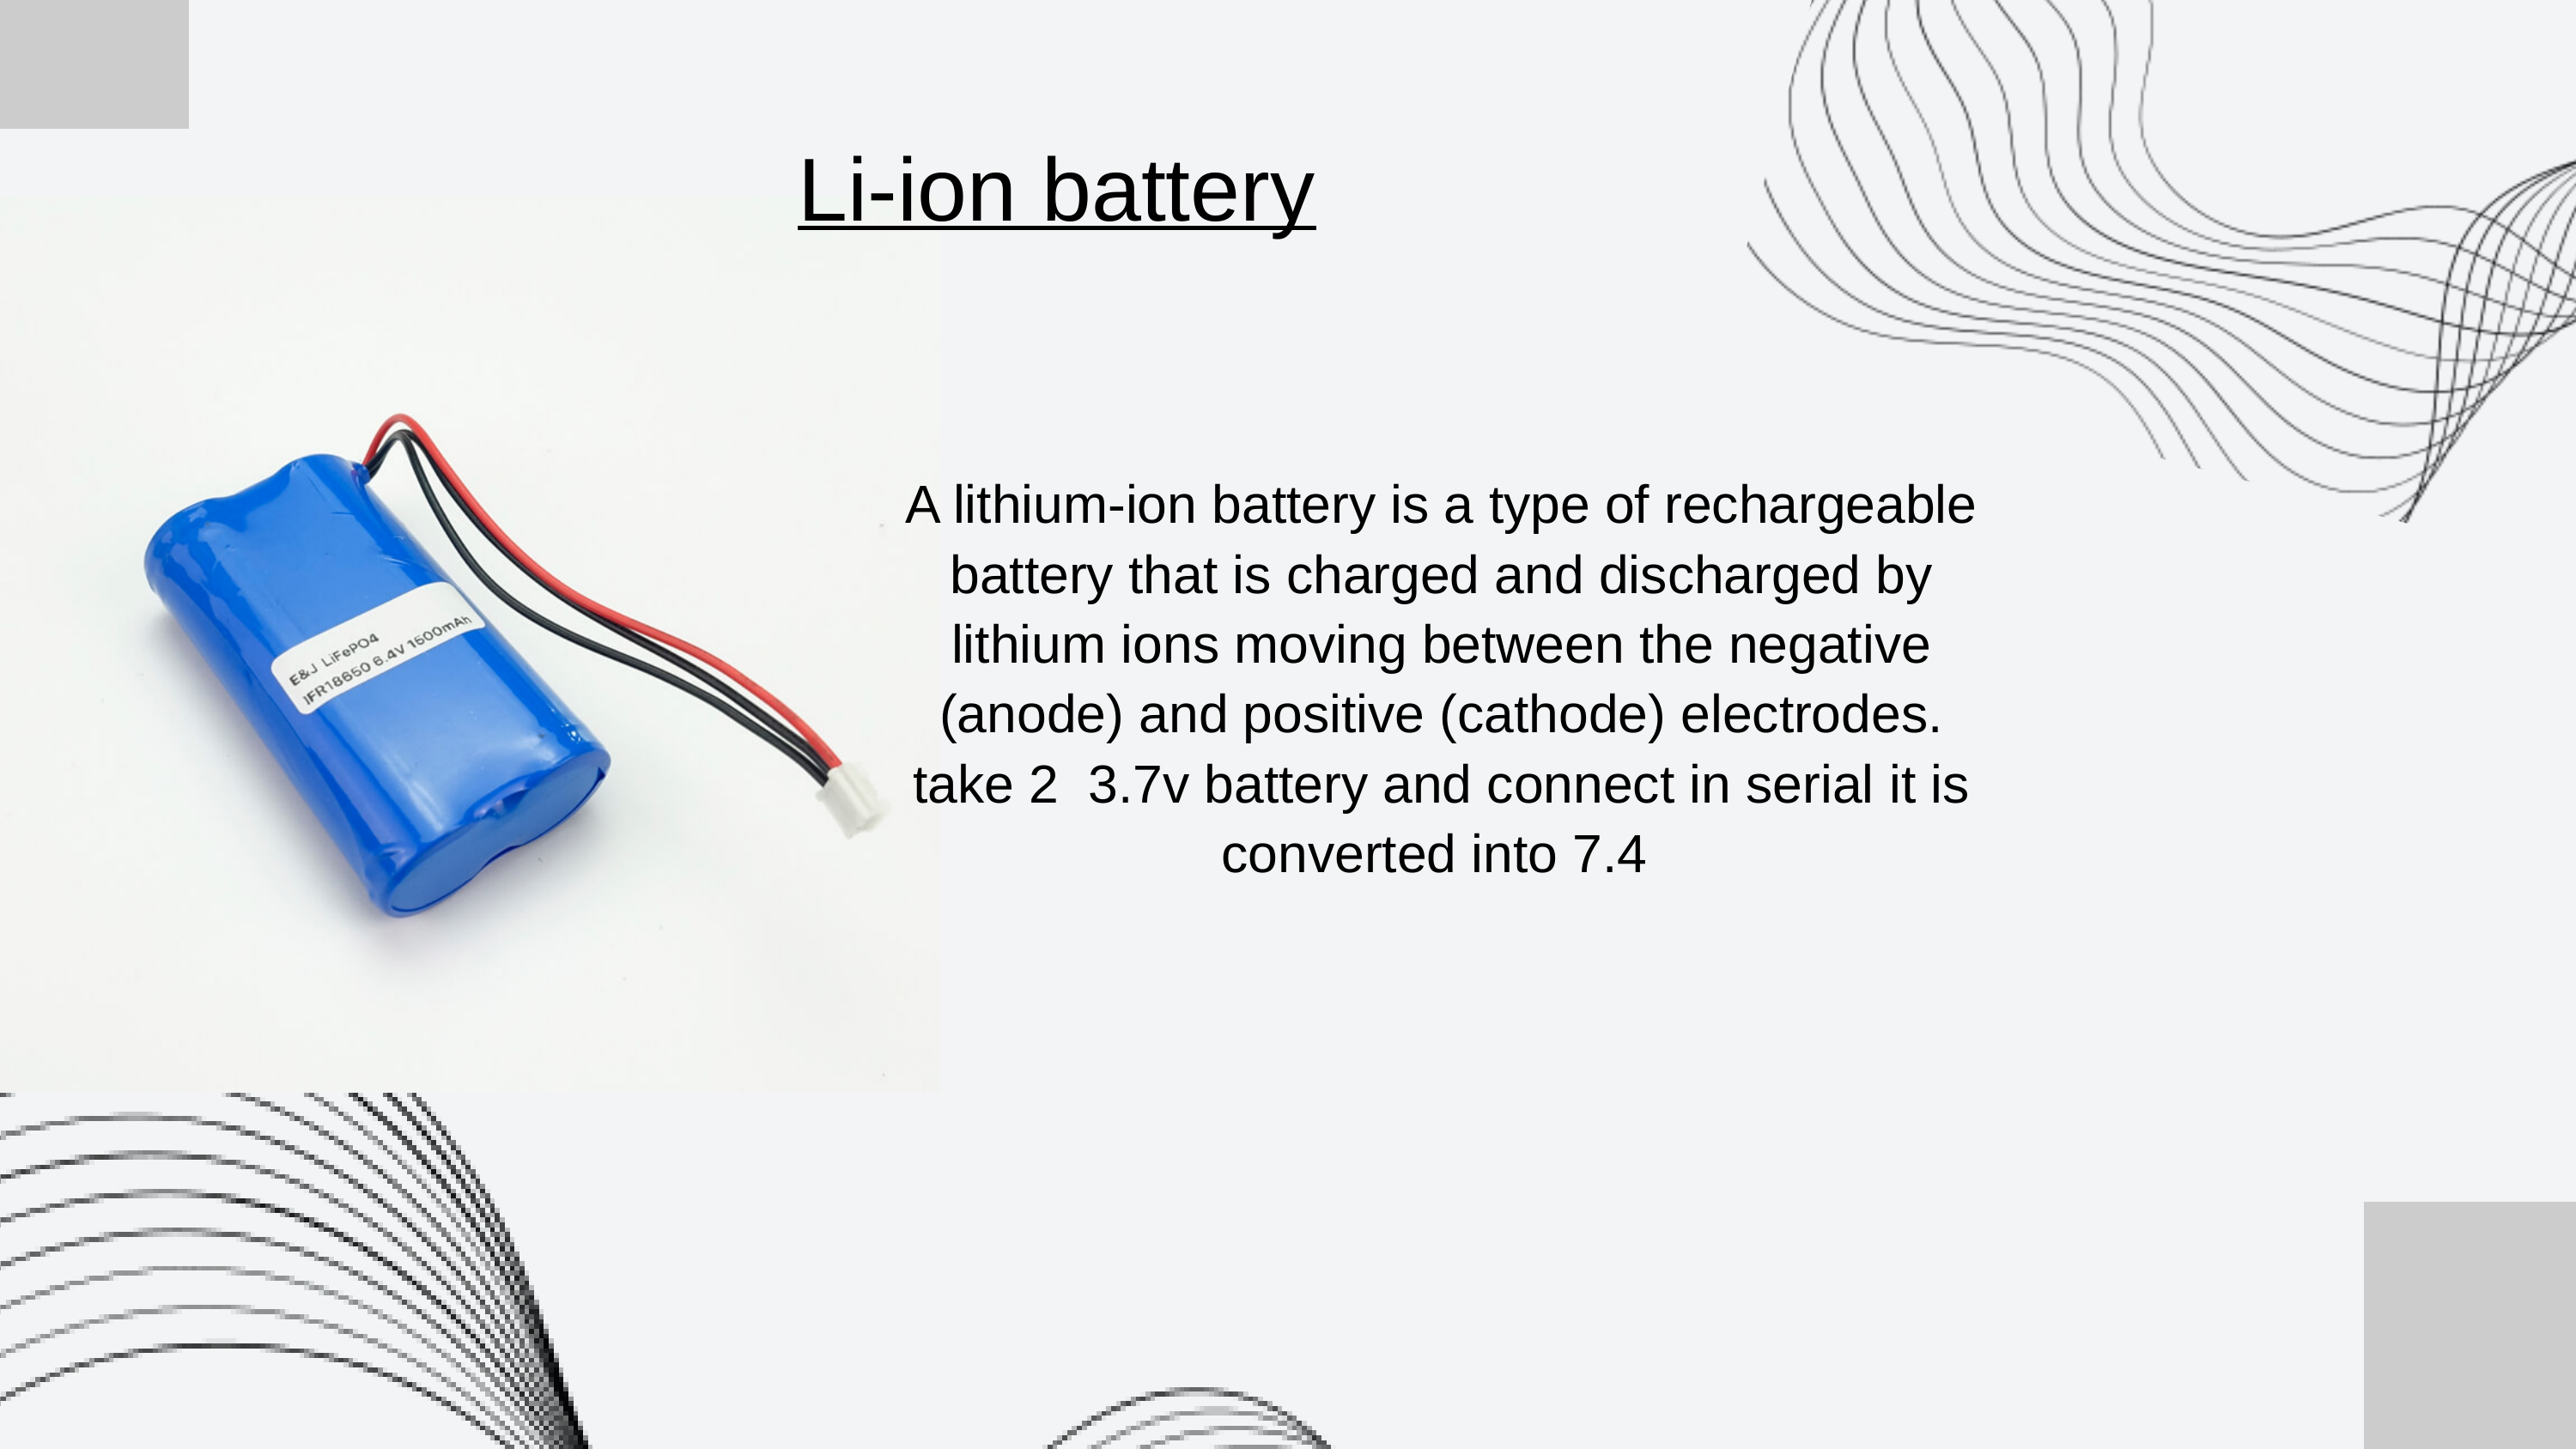

Li-ion battery

A lithium-ion battery is a type of rechargeable battery that is charged and discharged by lithium ions moving between the negative (anode) and positive (cathode) electrodes. take 2  3.7v battery and connect in serial it is converted into 7.4